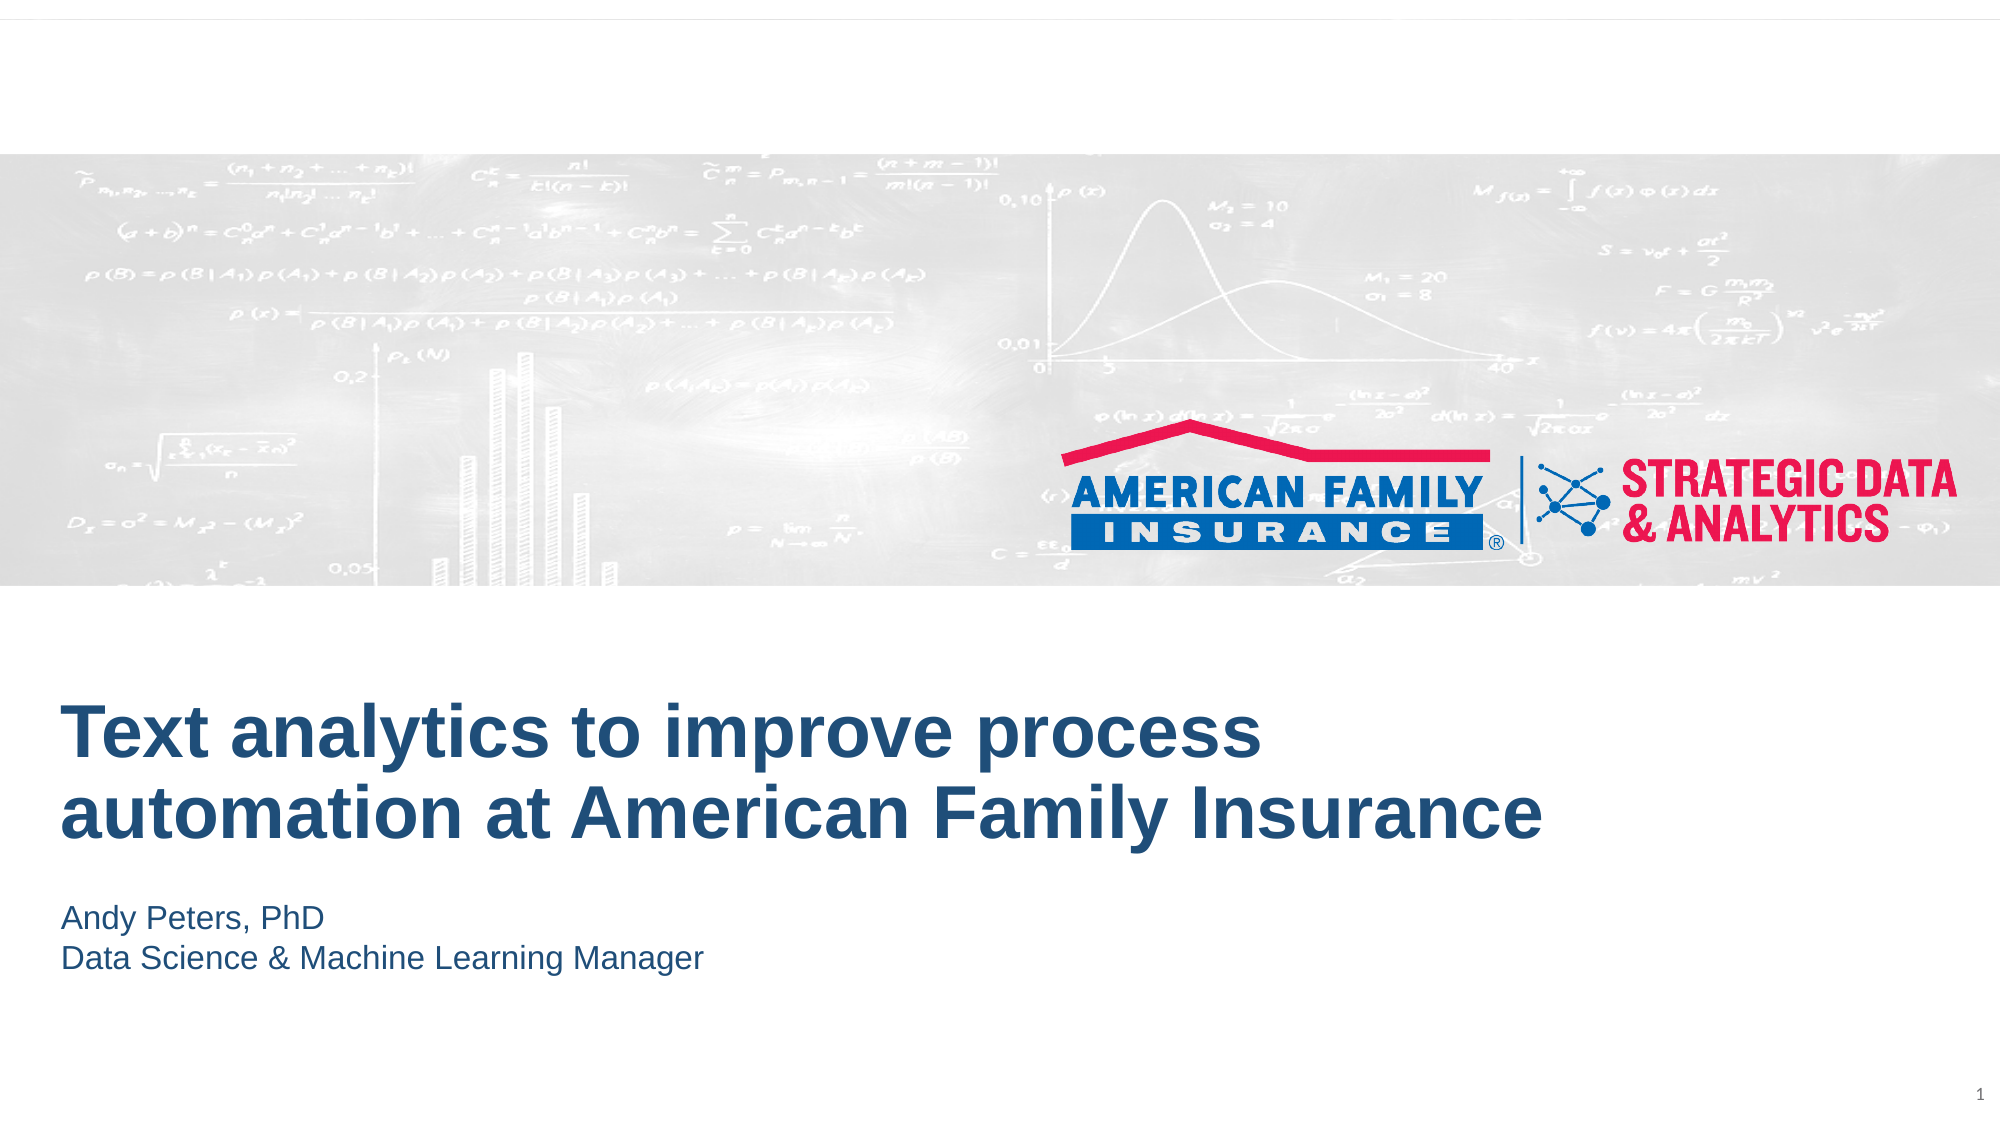

# Text analytics to improve process automation at American Family Insurance
Andy Peters, PhD
Data Science & Machine Learning Manager